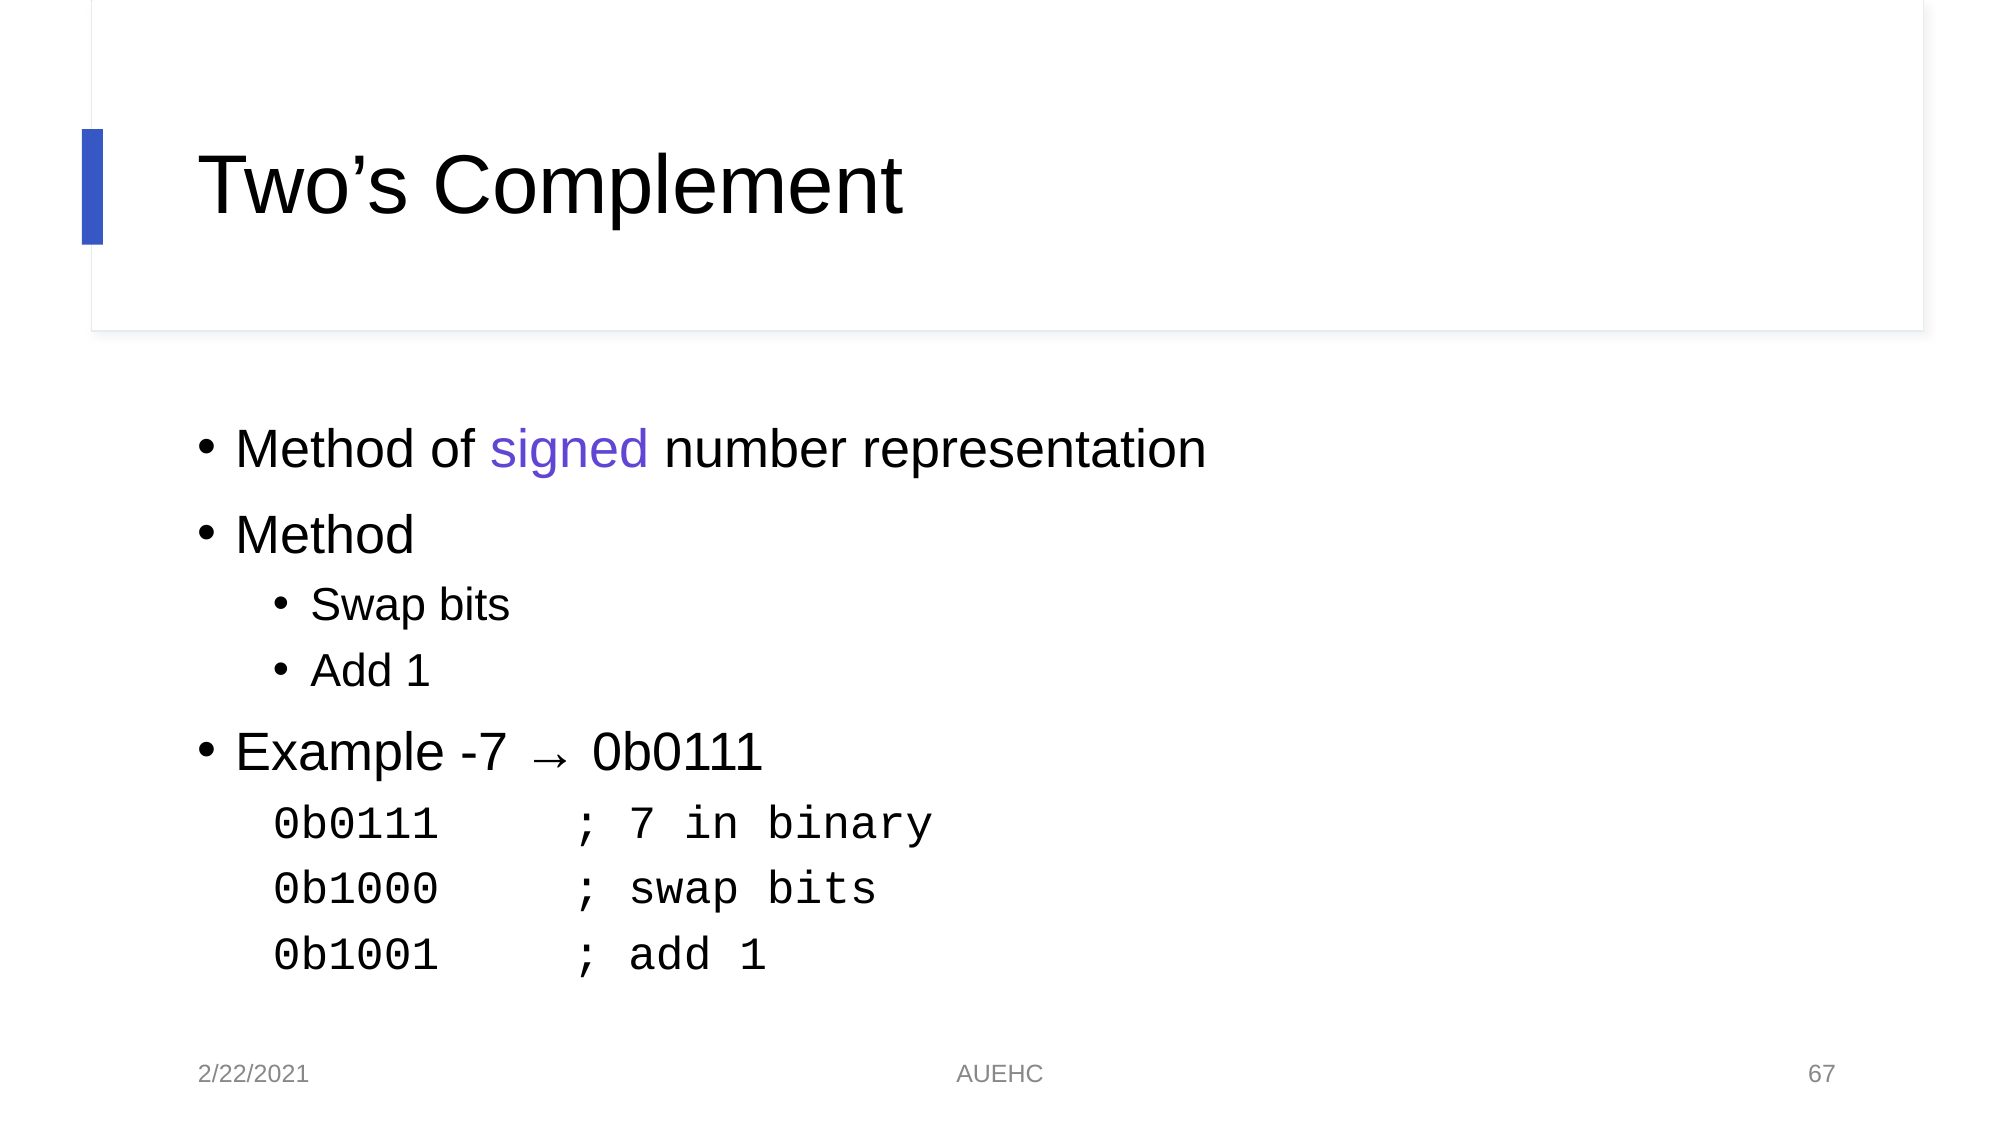

# Two’s Complement
Method of signed number representation
Method
Swap bits
Add 1
Example -7 → 0b0111
0b0111	; 7 in binary
0b1000	; swap bits
0b1001	; add 1
2/22/2021
AUEHC
67